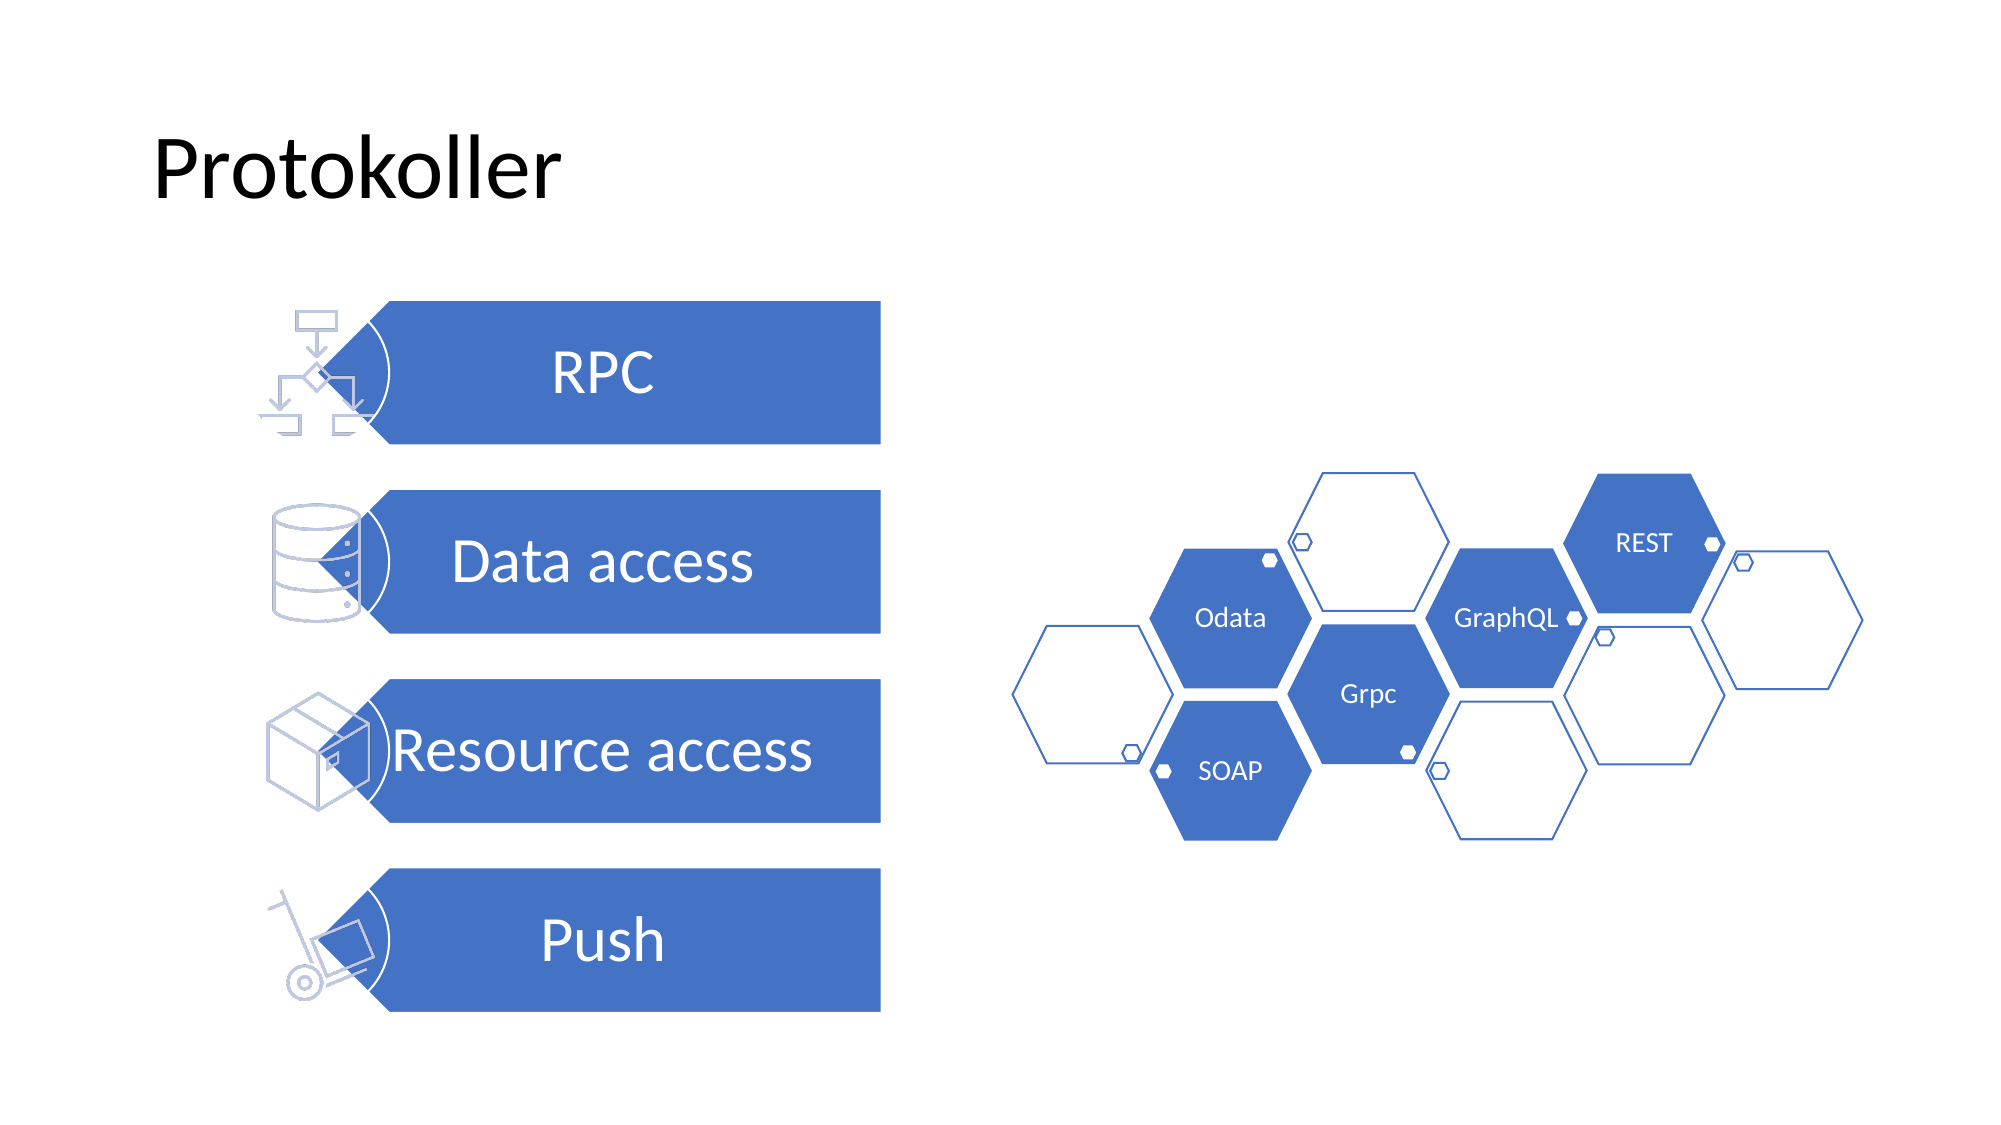

# Protokoller
RPC
Data access
Resource access
Push
SOAP
Grpc
Odata
GraphQL
REST